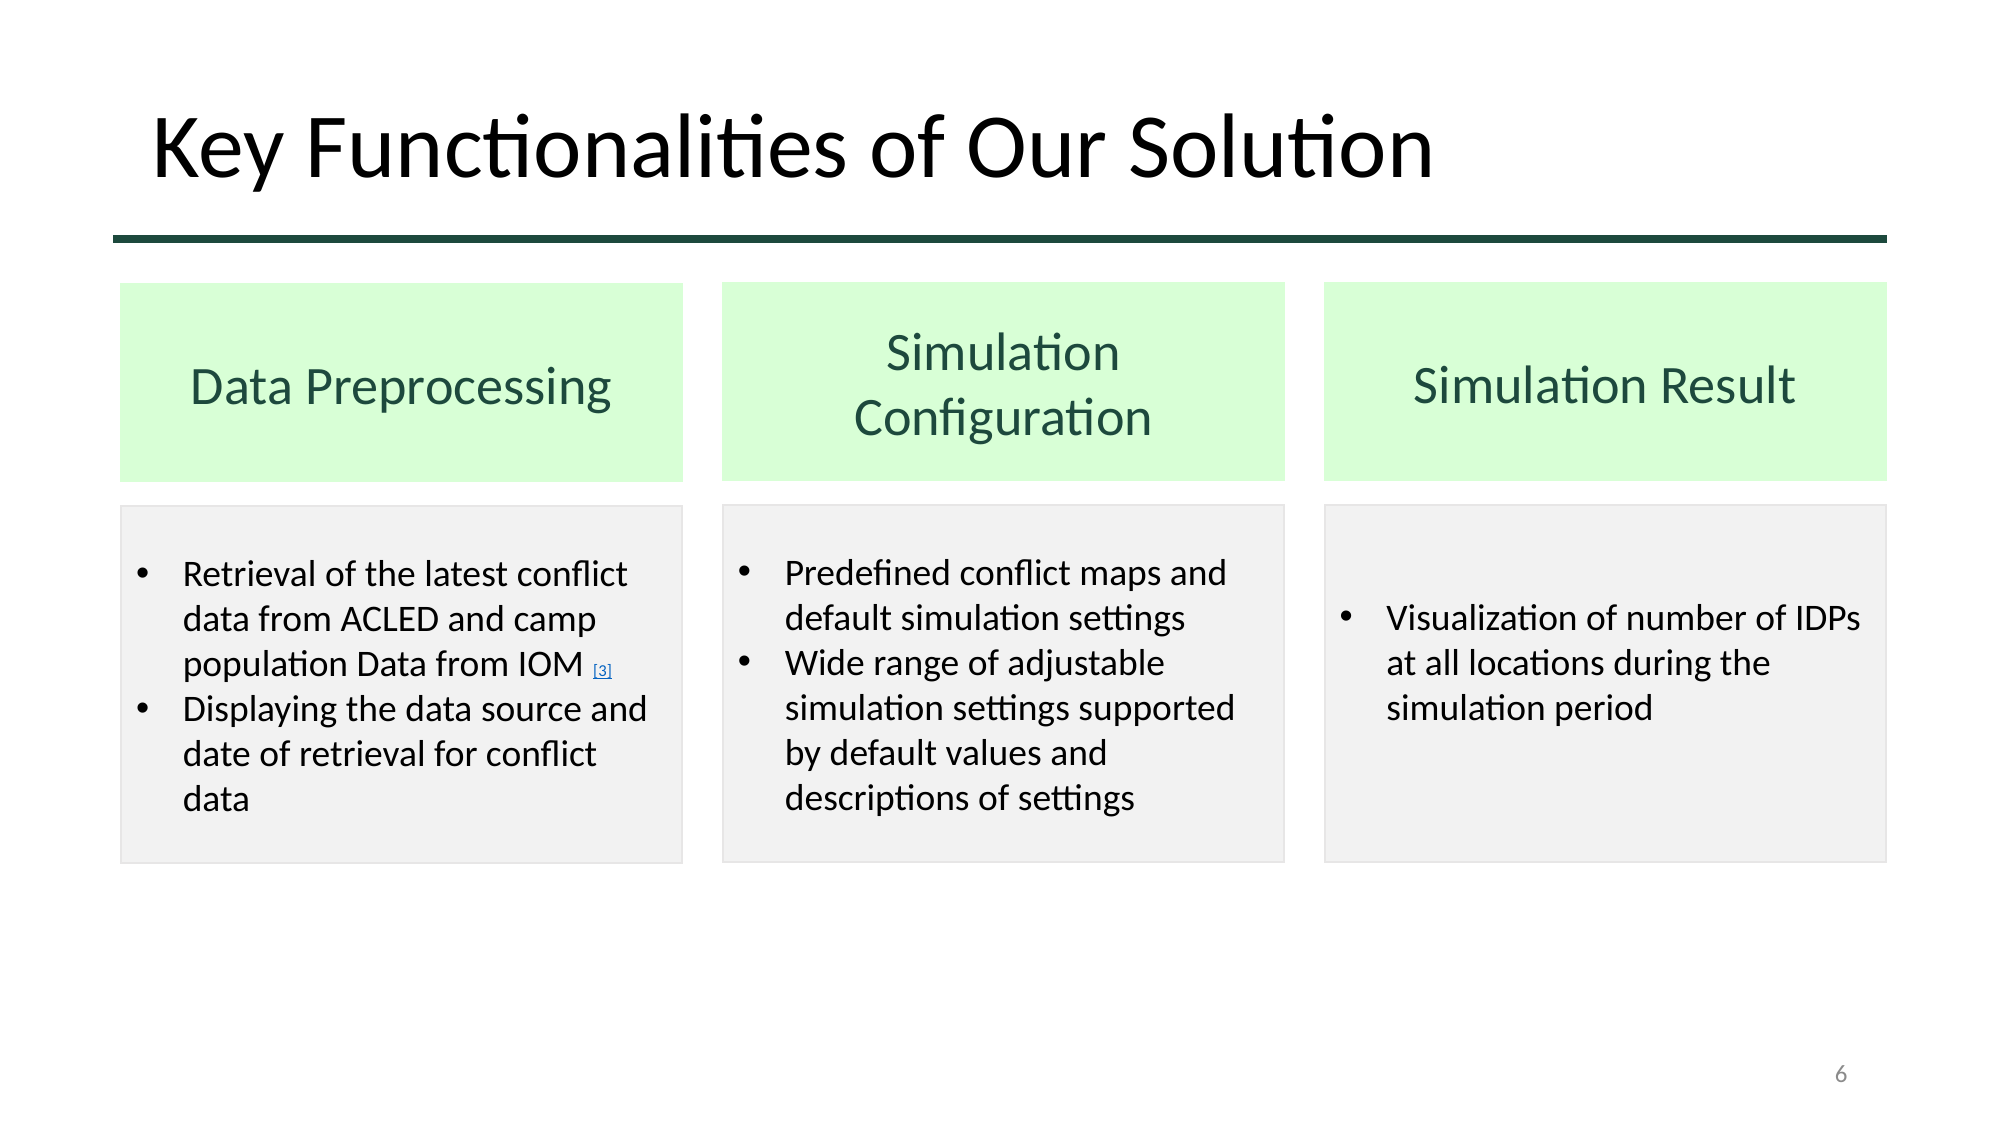

# Key Functionalities of Our Solution

Simulation Configuration
Simulation Result
Data Preprocessing
Predefined conflict maps and default simulation settings
Wide range of adjustable simulation settings supported by default values and descriptions of settings
Visualization of number of IDPs at all locations during the simulation period

Retrieval of the latest conflict data from ACLED and camp population Data from IOM [3]
Displaying the data source and date of retrieval for conflict data
6